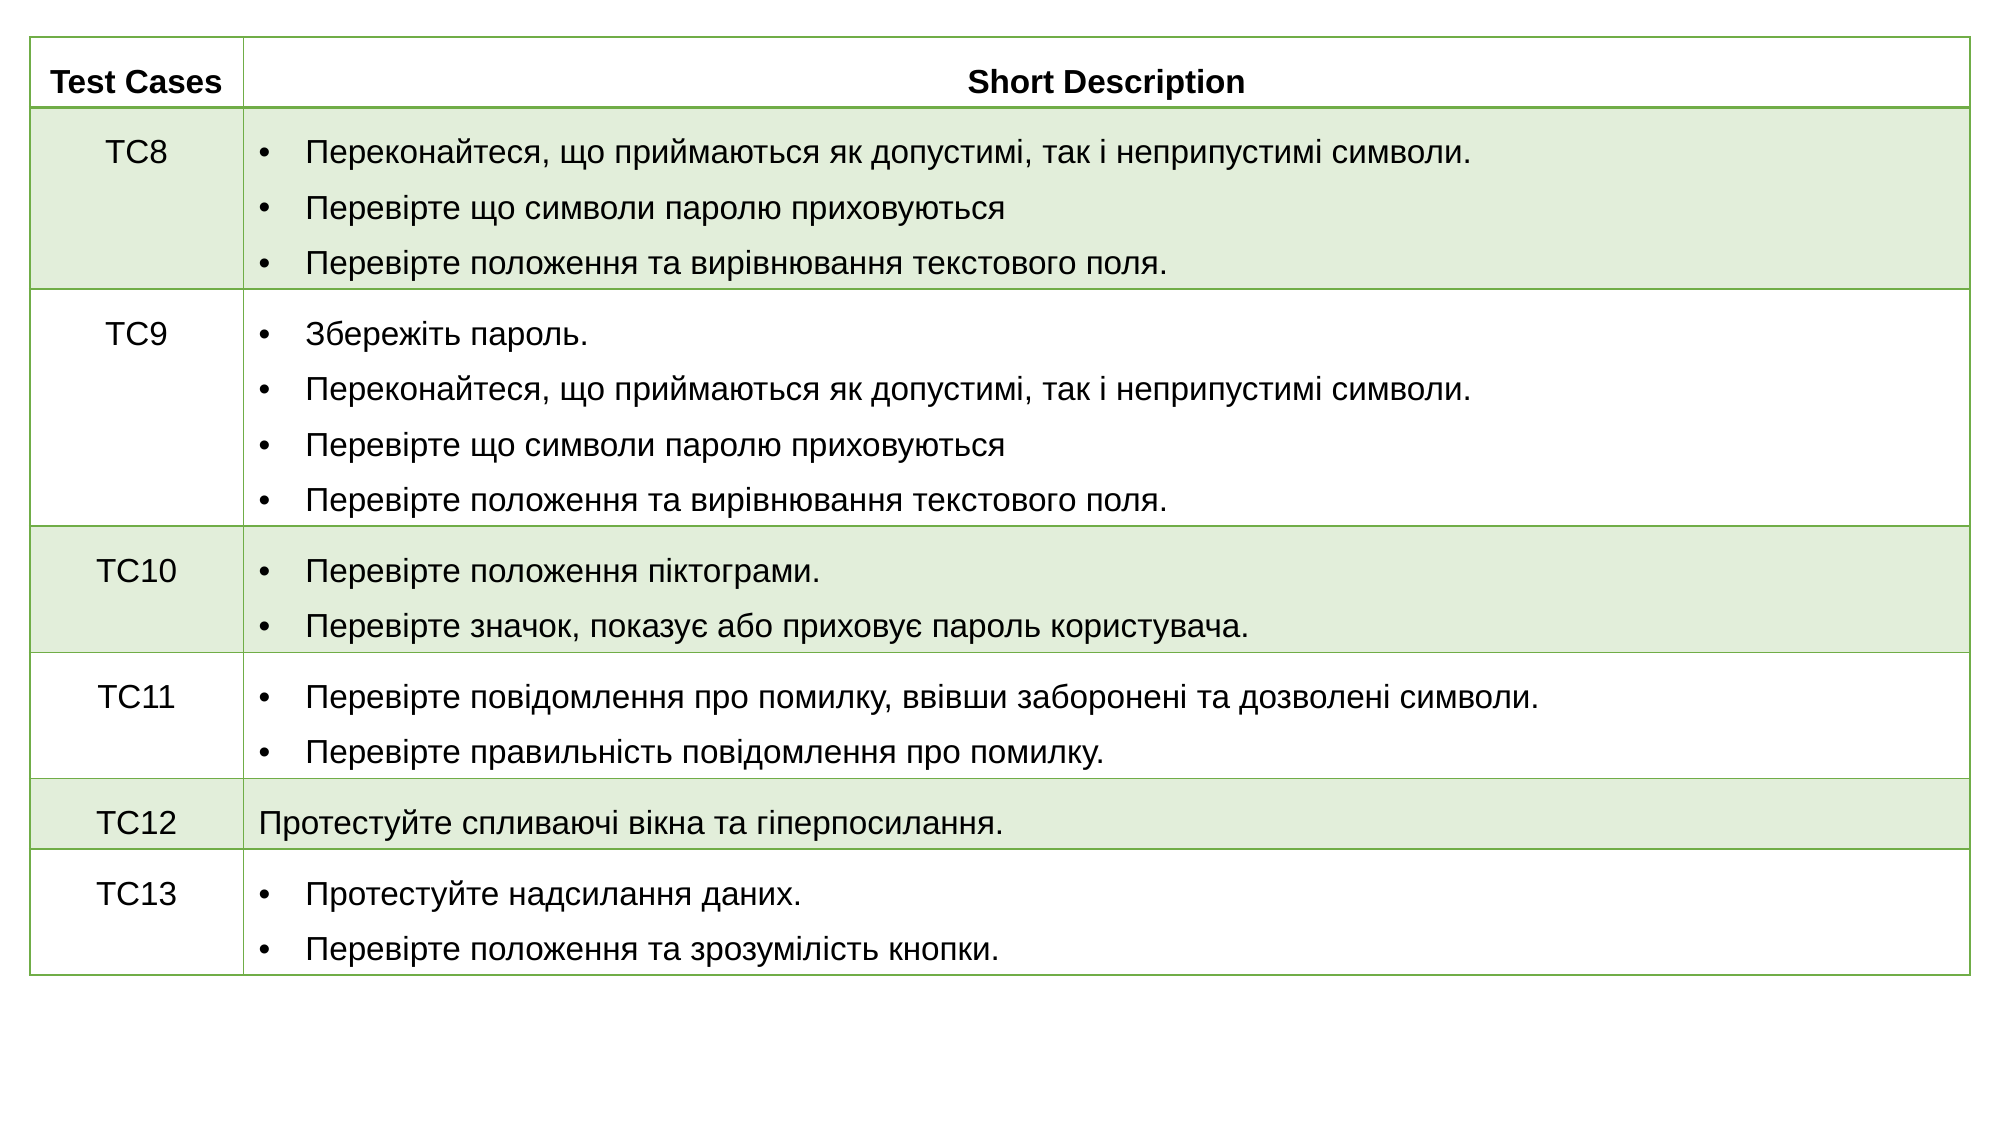

| Test Cases | Short Description |
| --- | --- |
| TC8 | Переконайтеся, що приймаються як допустимі, так і неприпустимі символи. Перевірте що символи паролю приховуються Перевірте положення та вирівнювання текстового поля. |
| TC9 | Збережіть пароль. Переконайтеся, що приймаються як допустимі, так і неприпустимі символи. Перевірте що символи паролю приховуються Перевірте положення та вирівнювання текстового поля. |
| TC10 | Перевірте положення піктограми. Перевірте значок, показує або приховує пароль користувача. |
| TC11 | Перевірте повідомлення про помилку, ввівши заборонені та дозволені символи. Перевірте правильність повідомлення про помилку. |
| TC12 | Протестуйте спливаючі вікна та гіперпосилання. |
| TC13 | Протестуйте надсилання даних. Перевірте положення та зрозумілість кнопки. |